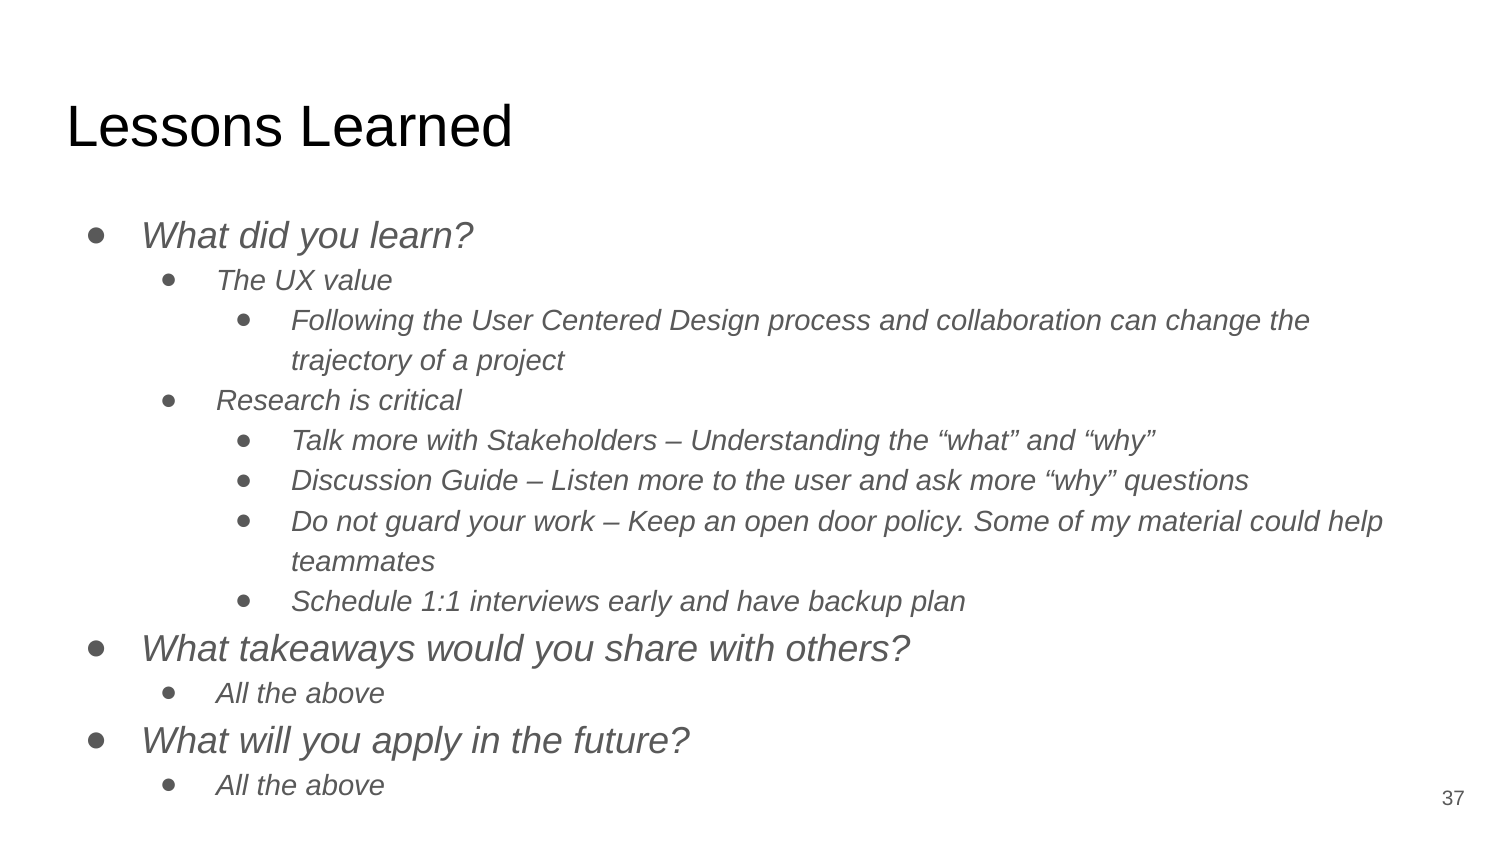

# Lessons Learned
What did you learn?
The UX value
Following the User Centered Design process and collaboration can change the trajectory of a project
Research is critical
Talk more with Stakeholders – Understanding the “what” and “why”
Discussion Guide – Listen more to the user and ask more “why” questions
Do not guard your work – Keep an open door policy. Some of my material could help teammates
Schedule 1:1 interviews early and have backup plan
What takeaways would you share with others?
All the above
What will you apply in the future?
All the above
37